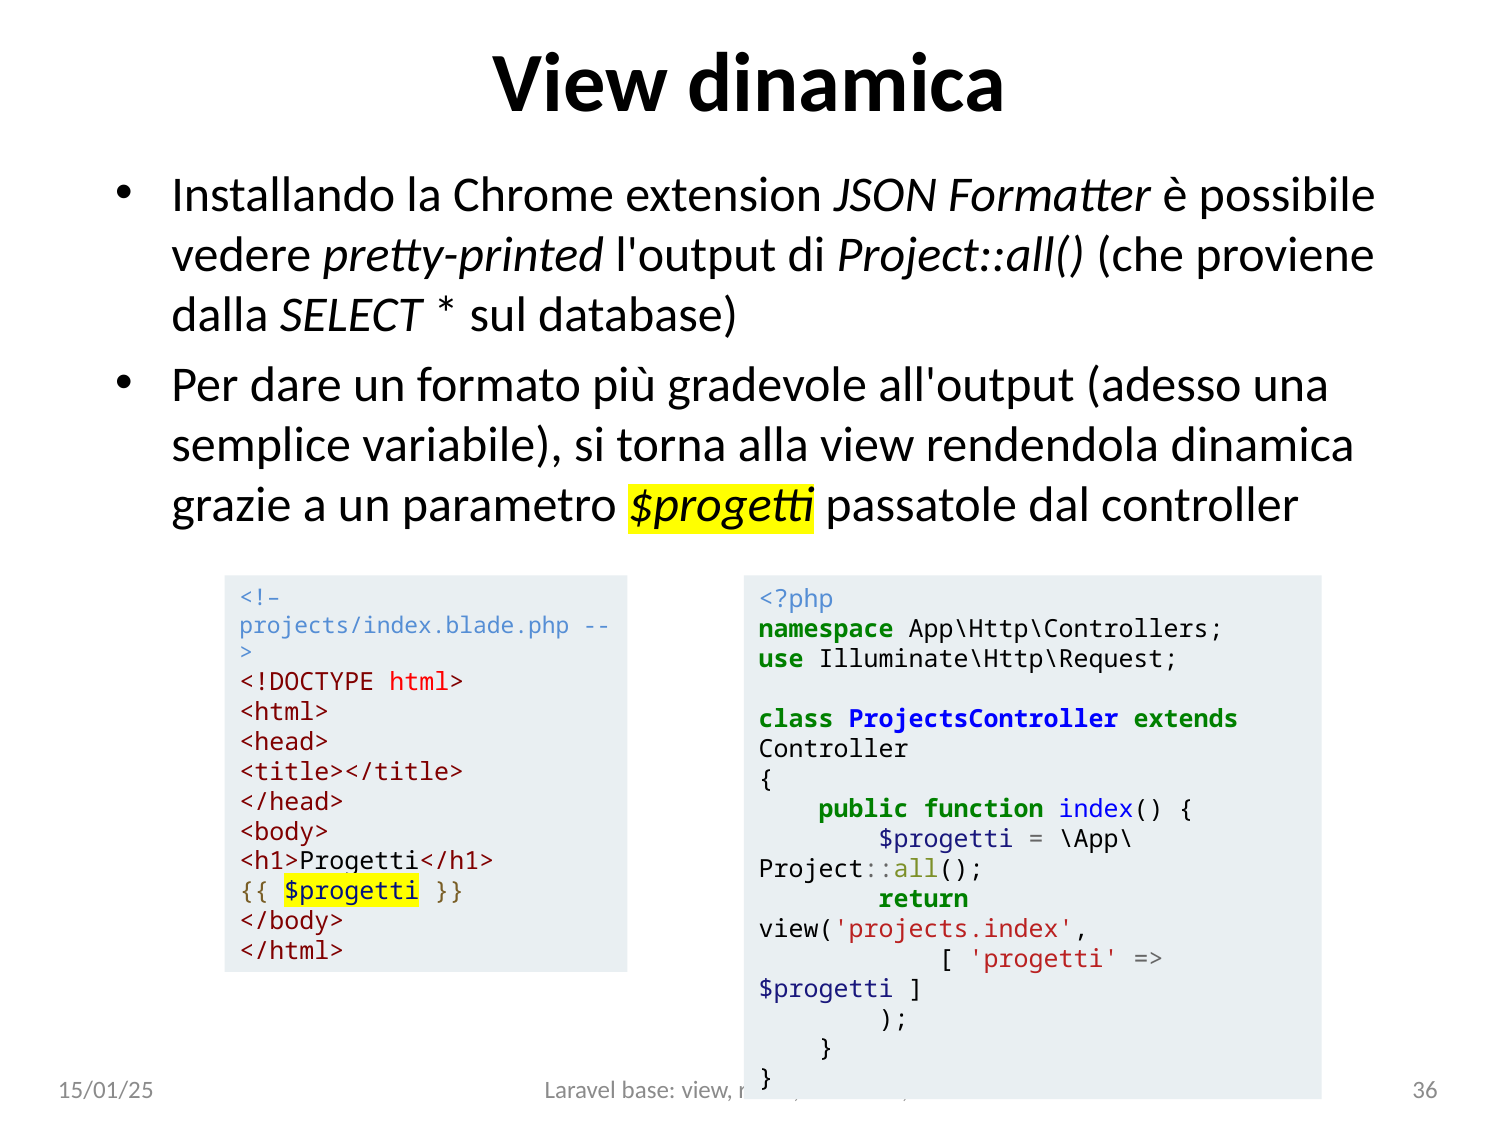

# View dinamica
Installando la Chrome extension JSON Formatter è possibile vedere pretty-printed l'output di Project::all() (che proviene dalla SELECT * sul database)
Per dare un formato più gradevole all'output (adesso una semplice variabile), si torna alla view rendendola dinamica grazie a un parametro $progetti passatole dal controller
<!– projects/index.blade.php -->
<!DOCTYPE html>
<html>
<head>
<title></title>
</head>
<body>
<h1>Progetti</h1>
{{ $progetti }}
</body>
</html>
<?php
namespace App\Http\Controllers;
use Illuminate\Http\Request;

class ProjectsController extends Controller
{
    public function index() {
        $progetti = \App\Project::all();
        return view('projects.index',
            [ 'progetti' => $progetti ]
        );
    }
}
15/01/25
Laravel base: view, route, controller, model
36